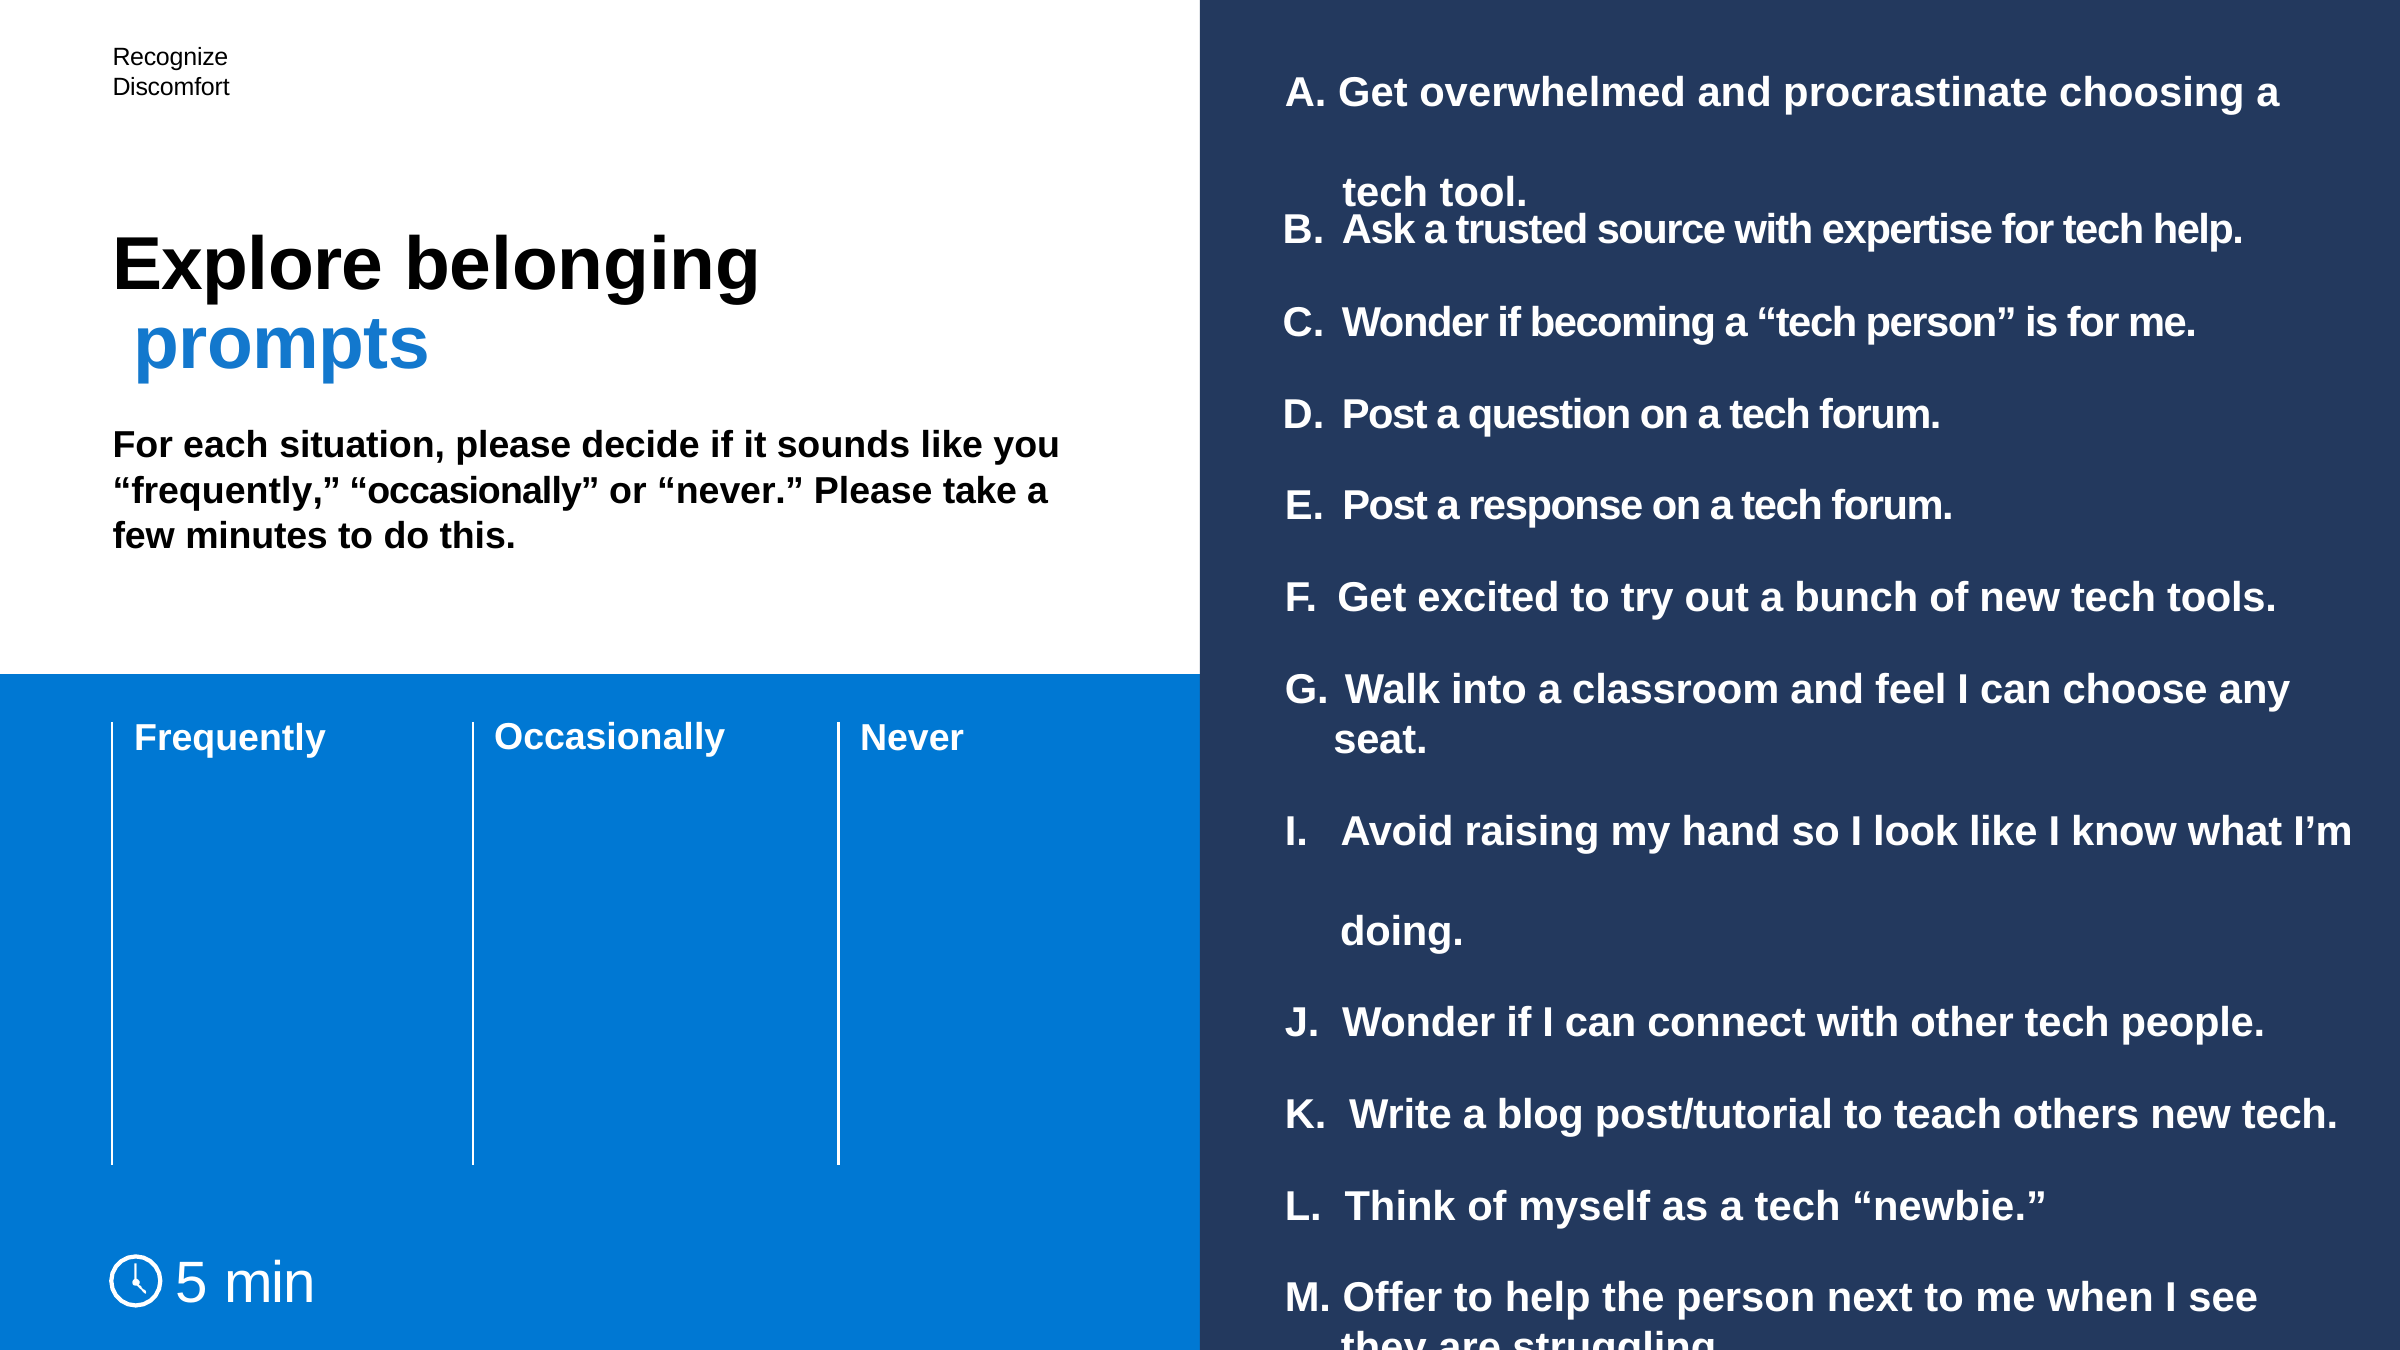

Recognize Discomfort
# A. Get overwhelmed and procrastinate choosing a tech tool.
 Ask a trusted source with expertise for tech help.
 Wonder if becoming a “tech person” is for me.
 Post a question on a tech forum.
 Post a response on a tech forum.
 Get excited to try out a bunch of new tech tools.
 Walk into a classroom and feel I can choose any seat.
  Avoid raising my hand so I look like I know what I’m
  doing.
  Wonder if I can connect with other tech people.
  Write a blog post/tutorial to teach others new tech.
  Think of myself as a tech “newbie.”
 Offer to help the person next to me when I see
  they are struggling.

Explore belonging  prompts
For each situation, please decide if it sounds like you “frequently,” “occasionally” or “never.” Please take a few minutes to do this.

Frequently
Occasionally
Never

5 min

45